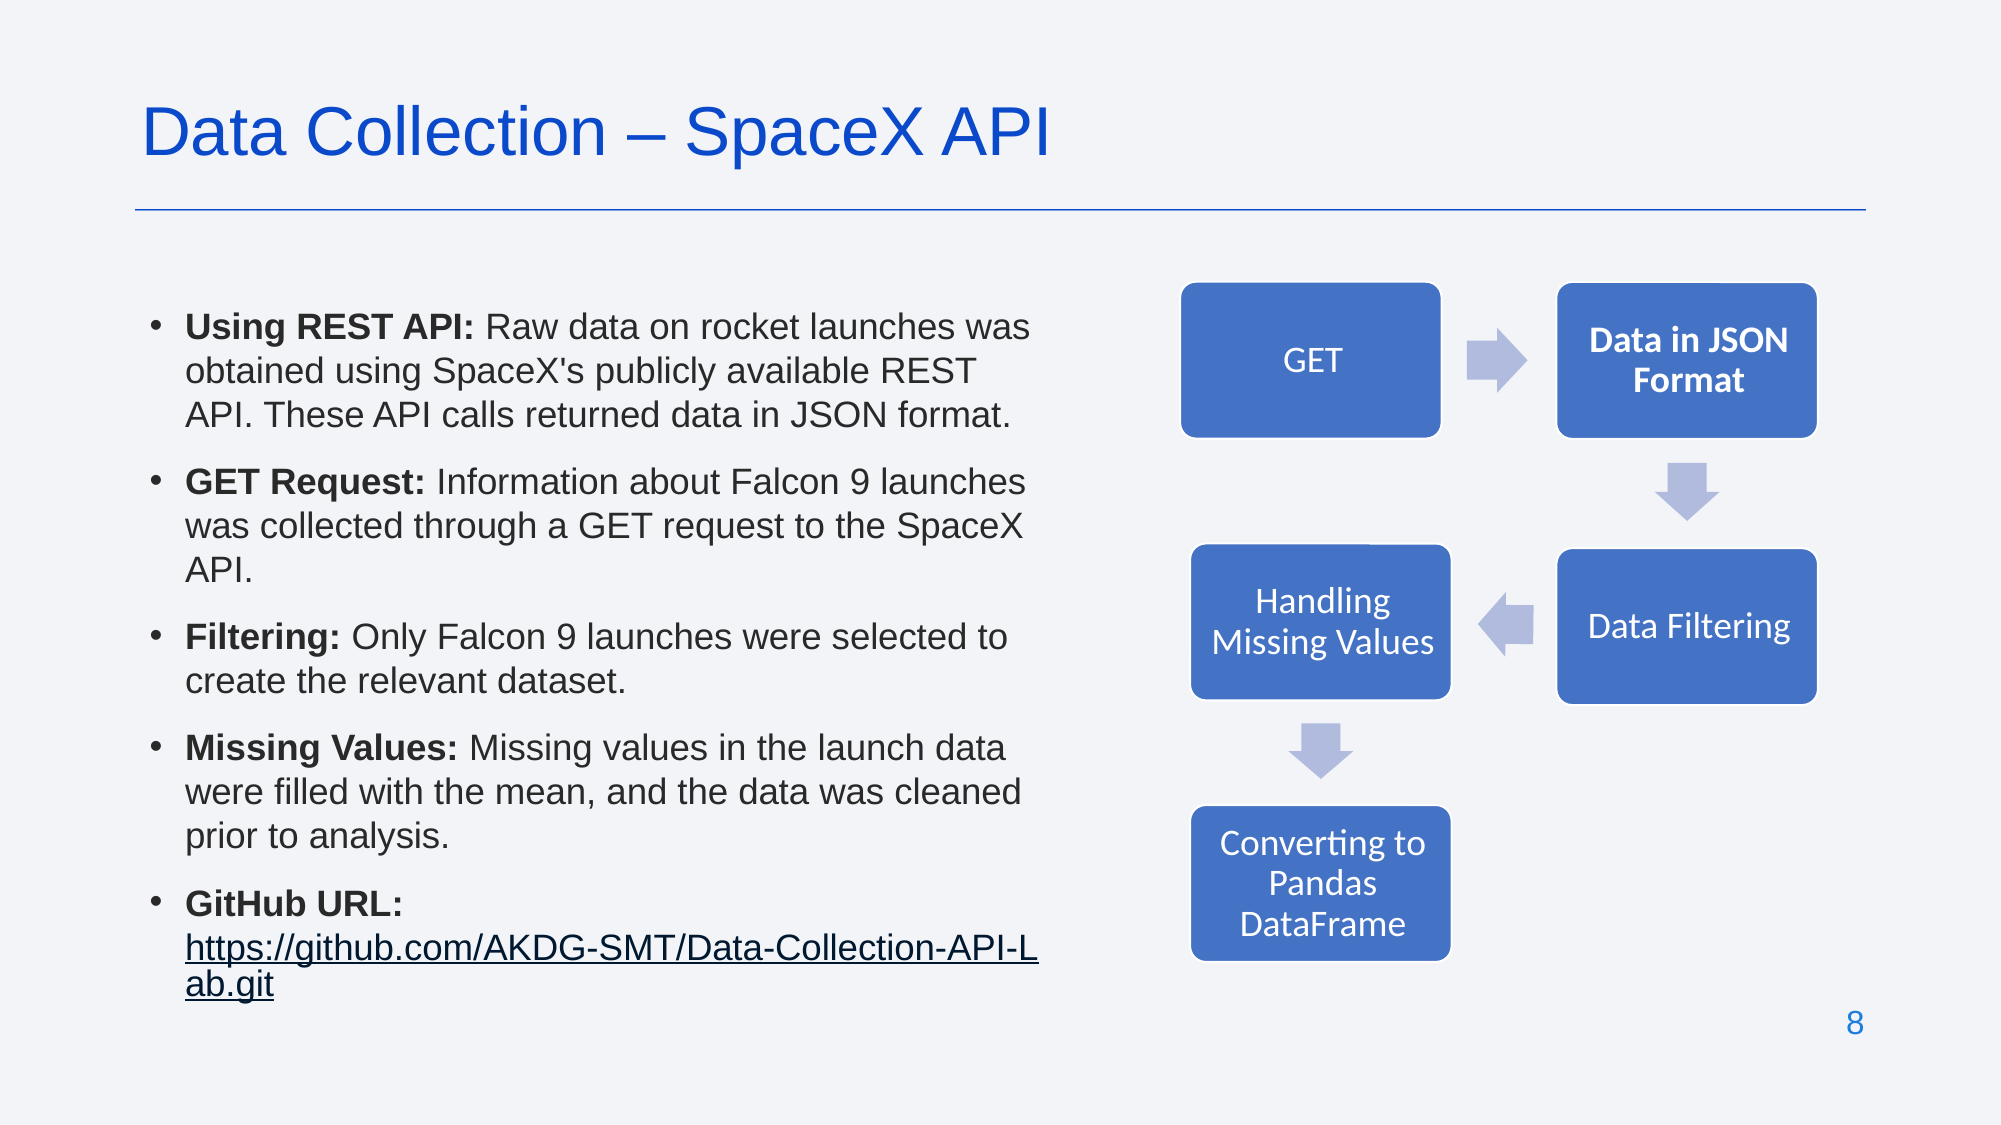

Data Collection – SpaceX API
GET

Data in JSON Format

Data Filtering

Handling Missing Values

Converting to Pandas DataFrame
Using REST API: Raw data on rocket launches was obtained using SpaceX's publicly available REST API. These API calls returned data in JSON format.
GET Request: Information about Falcon 9 launches was collected through a GET request to the SpaceX API.
Filtering: Only Falcon 9 launches were selected to create the relevant dataset.
Missing Values: Missing values in the launch data were filled with the mean, and the data was cleaned prior to analysis.
GitHub URL: https://github.com/AKDG-SMT/Data-Collection-API-Lab.git
8